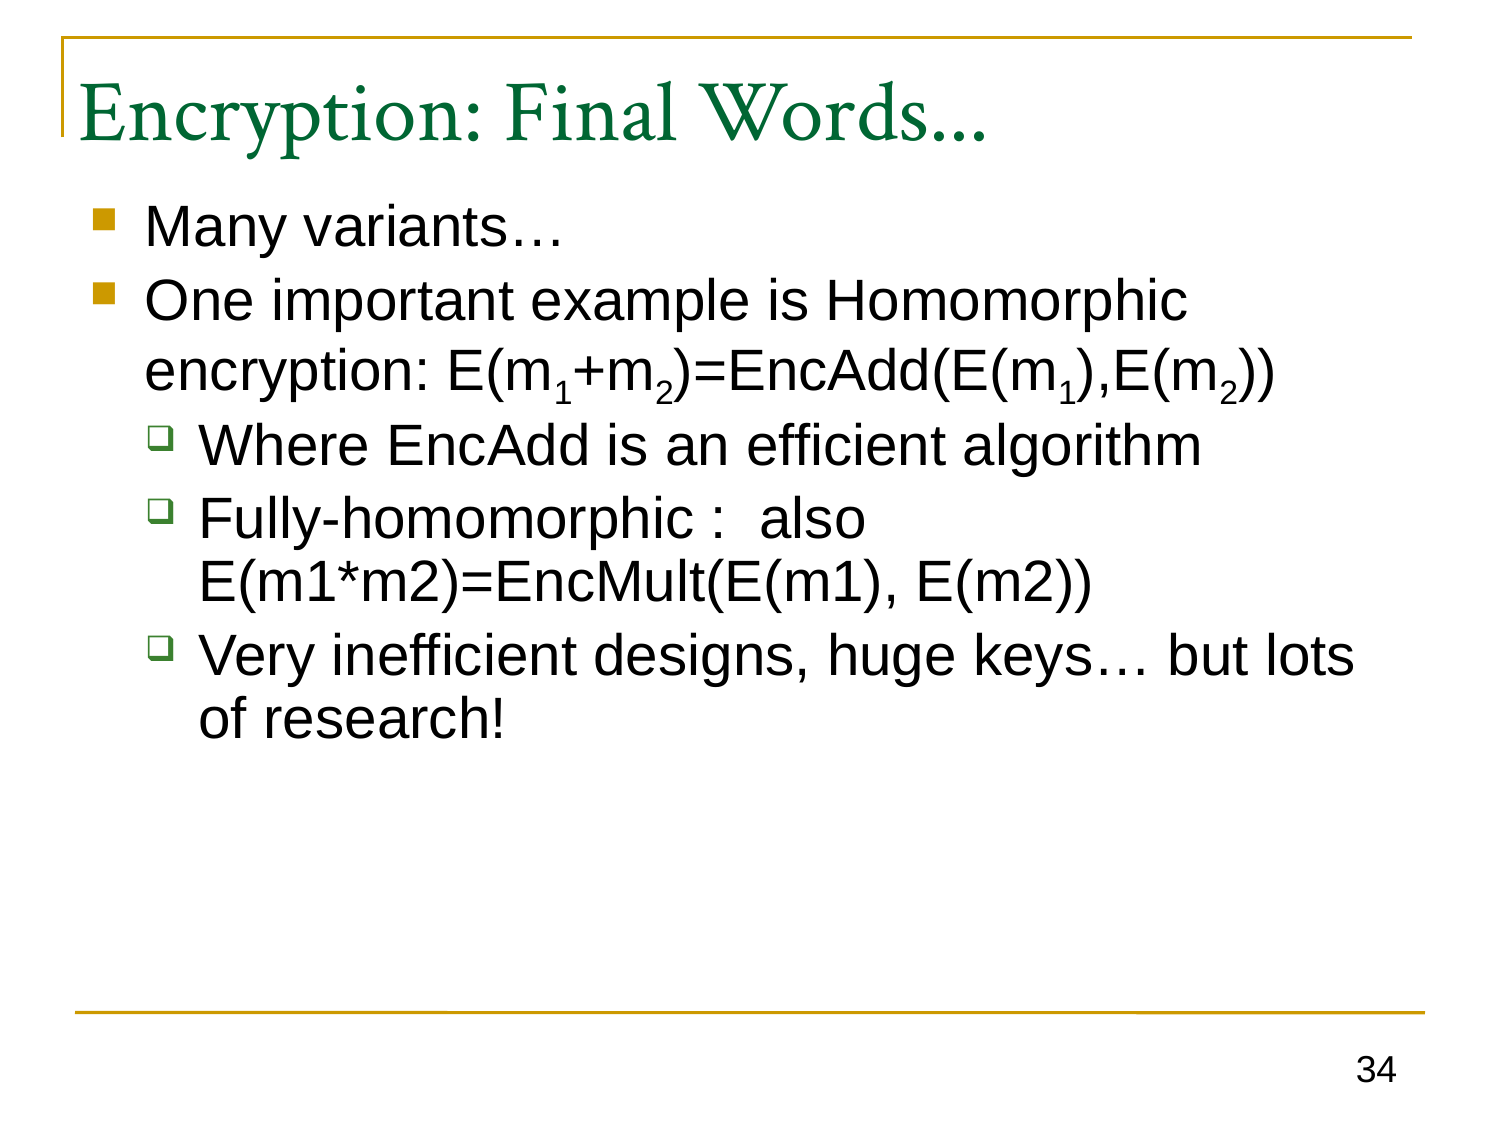

Encryption: Final Words...
Many variants…
One important example is Homomorphic encryption: E(m1+m2)=EncAdd(E(m1),E(m2))
Where EncAdd is an efficient algorithm
Fully-homomorphic :  also E(m1*m2)=EncMult(E(m1), E(m2))
Very inefficient designs, huge keys… but lots of research!
34